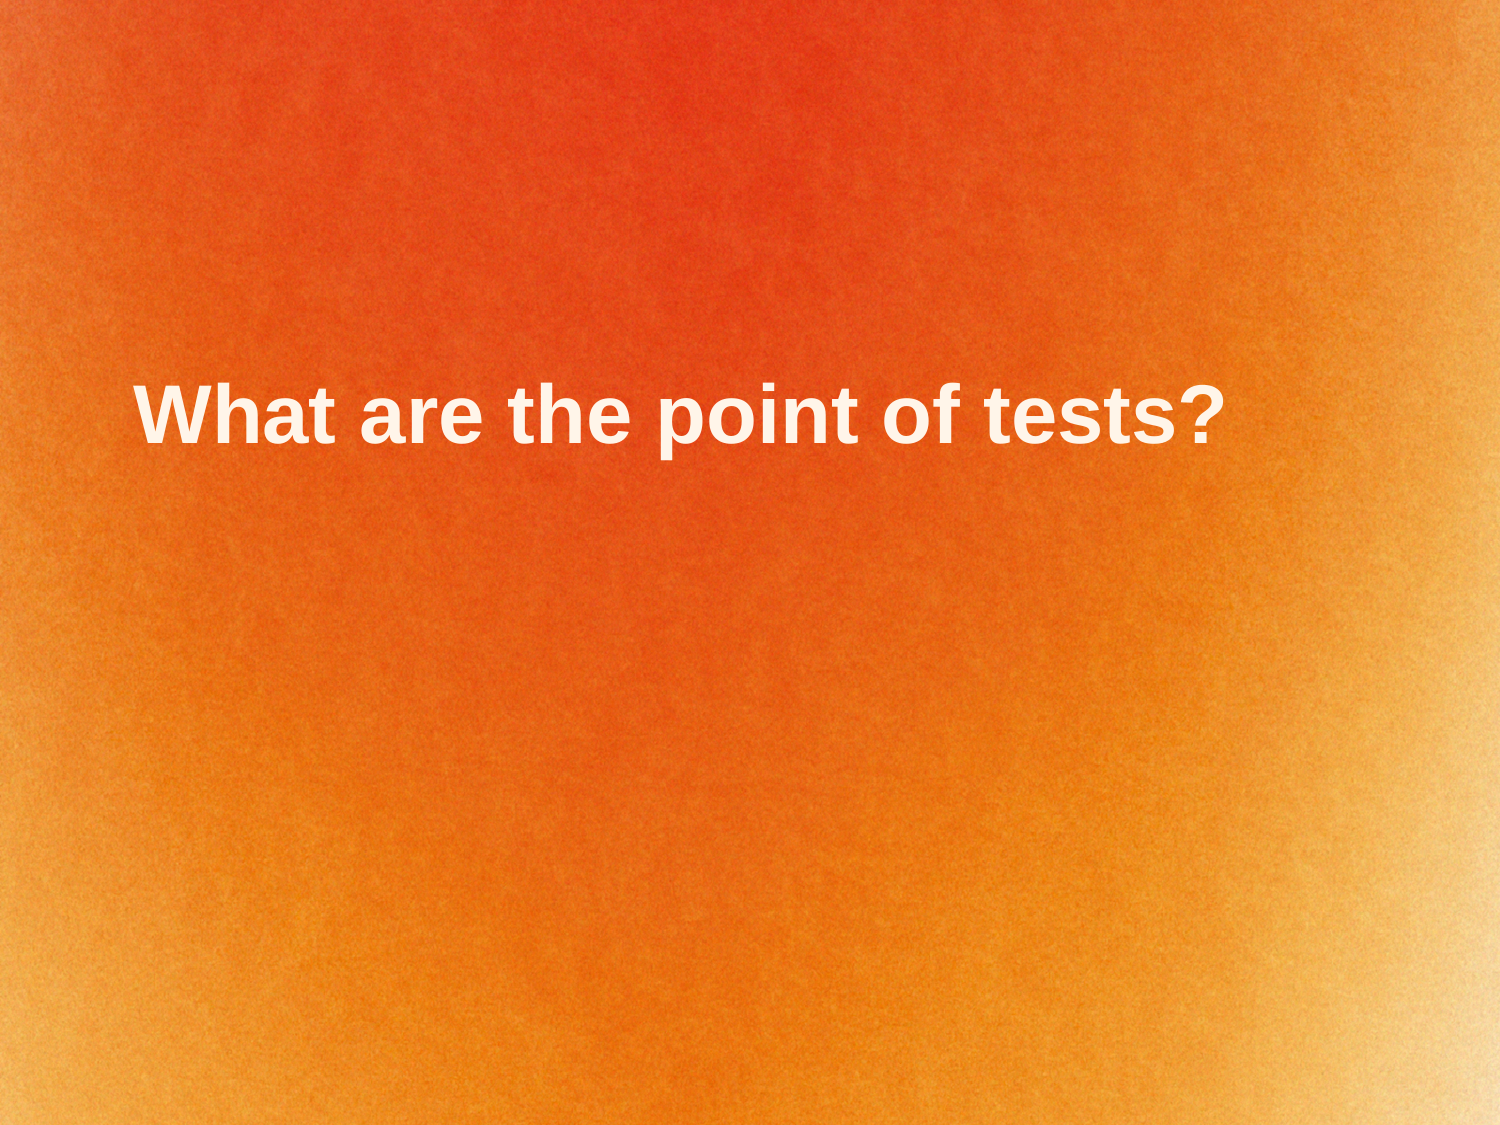

# What are the point of tests?